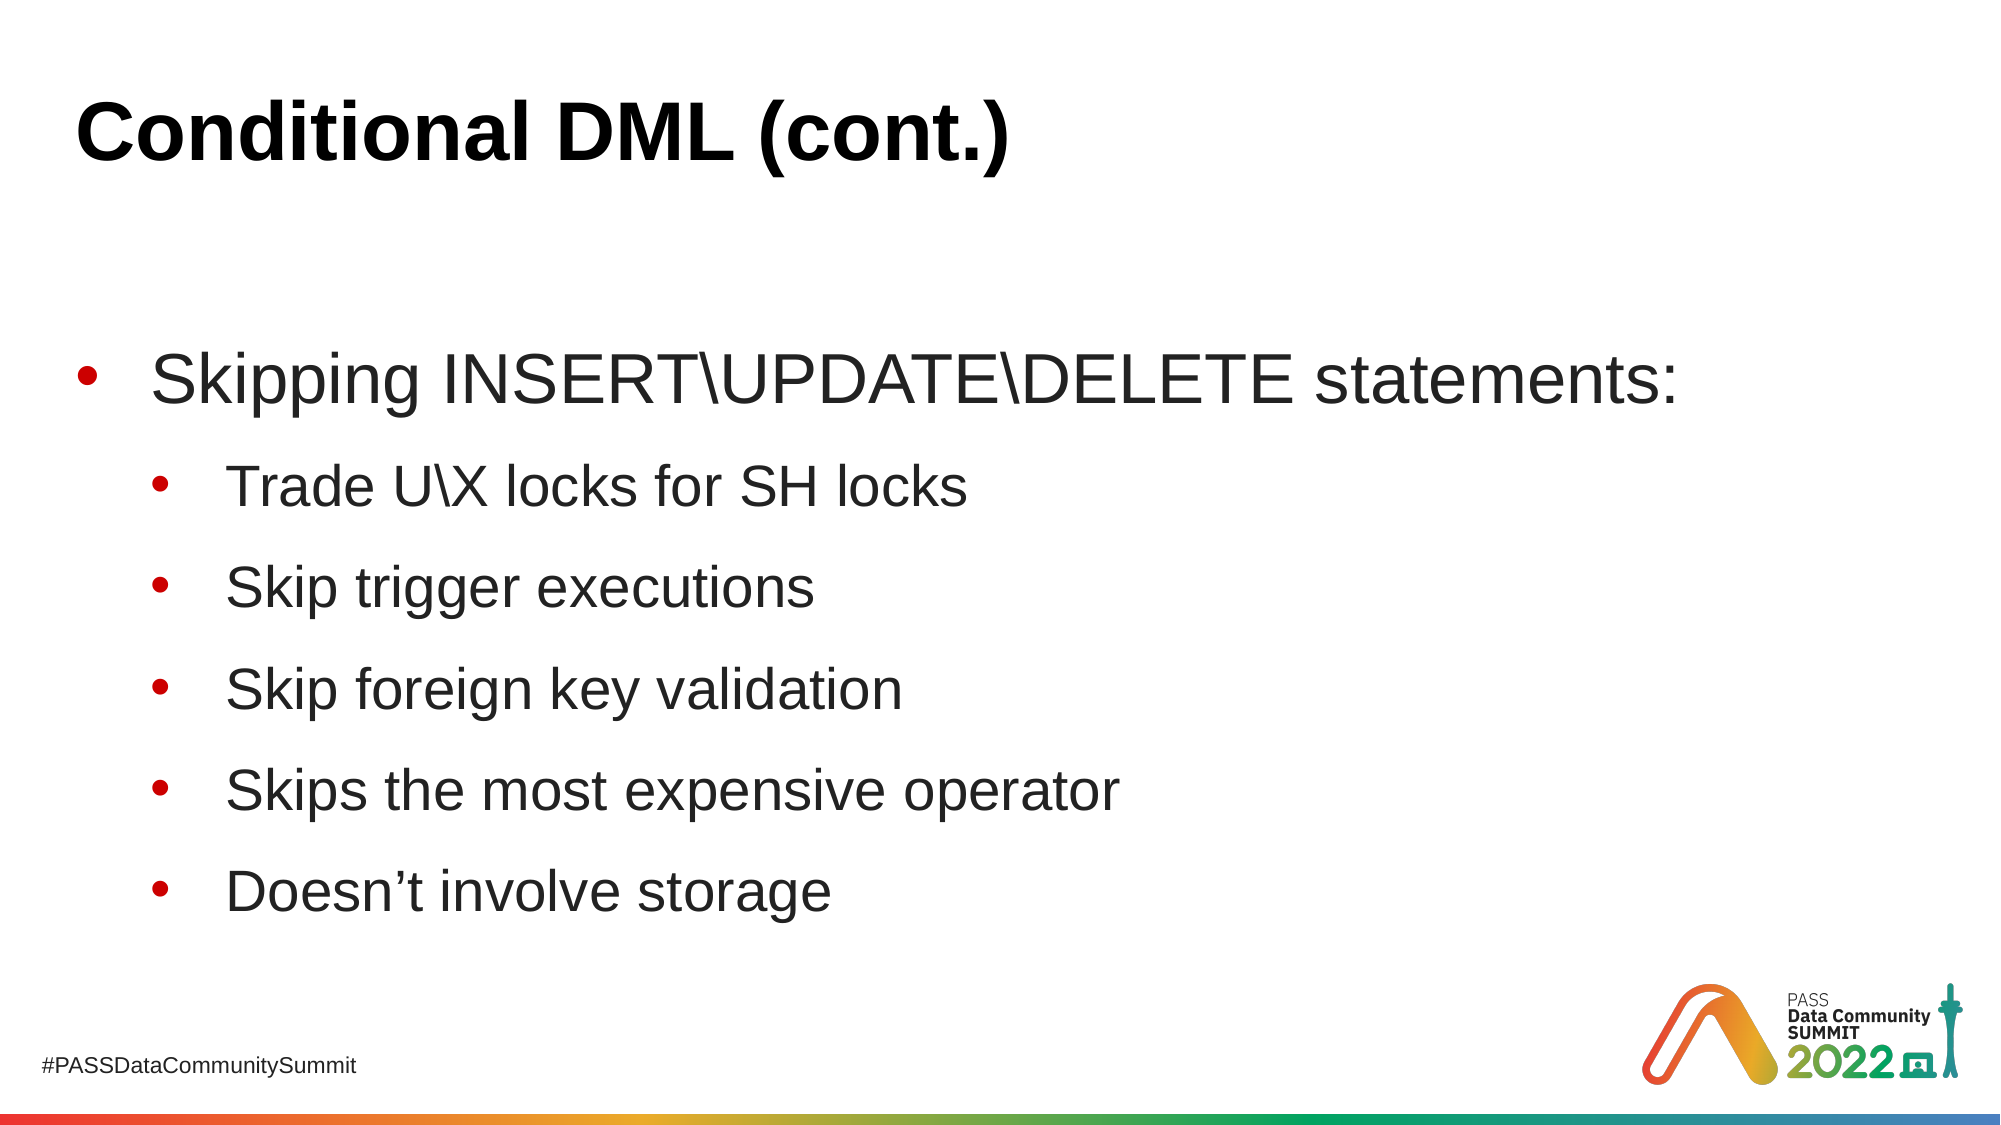

# Conditional DML (cont.)
Skipping INSERT\UPDATE\DELETE statements:
Trade U\X locks for SH locks
Skip trigger executions
Skip foreign key validation
Skips the most expensive operator
Doesn’t involve storage